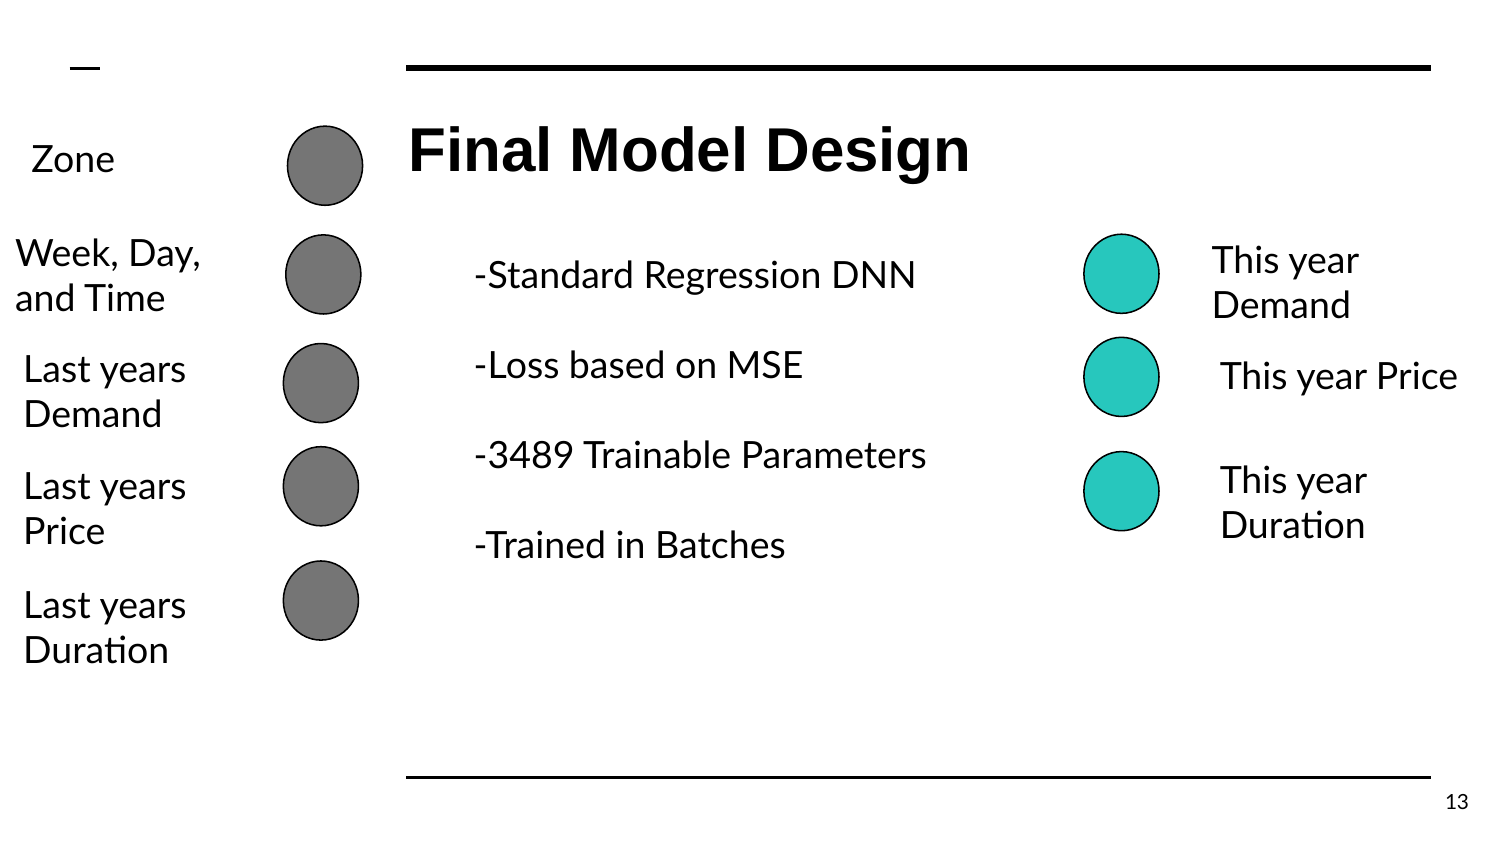

# Final Model Design
Zone

Week, Day, and Time
This year Demand

-Standard Regression DNN

-Loss based on MSE

-3489 Trainable Parameters

-Trained in Batches
Last years Demand

This year Price

This year Duration
Last years Price

Last years Duration
13